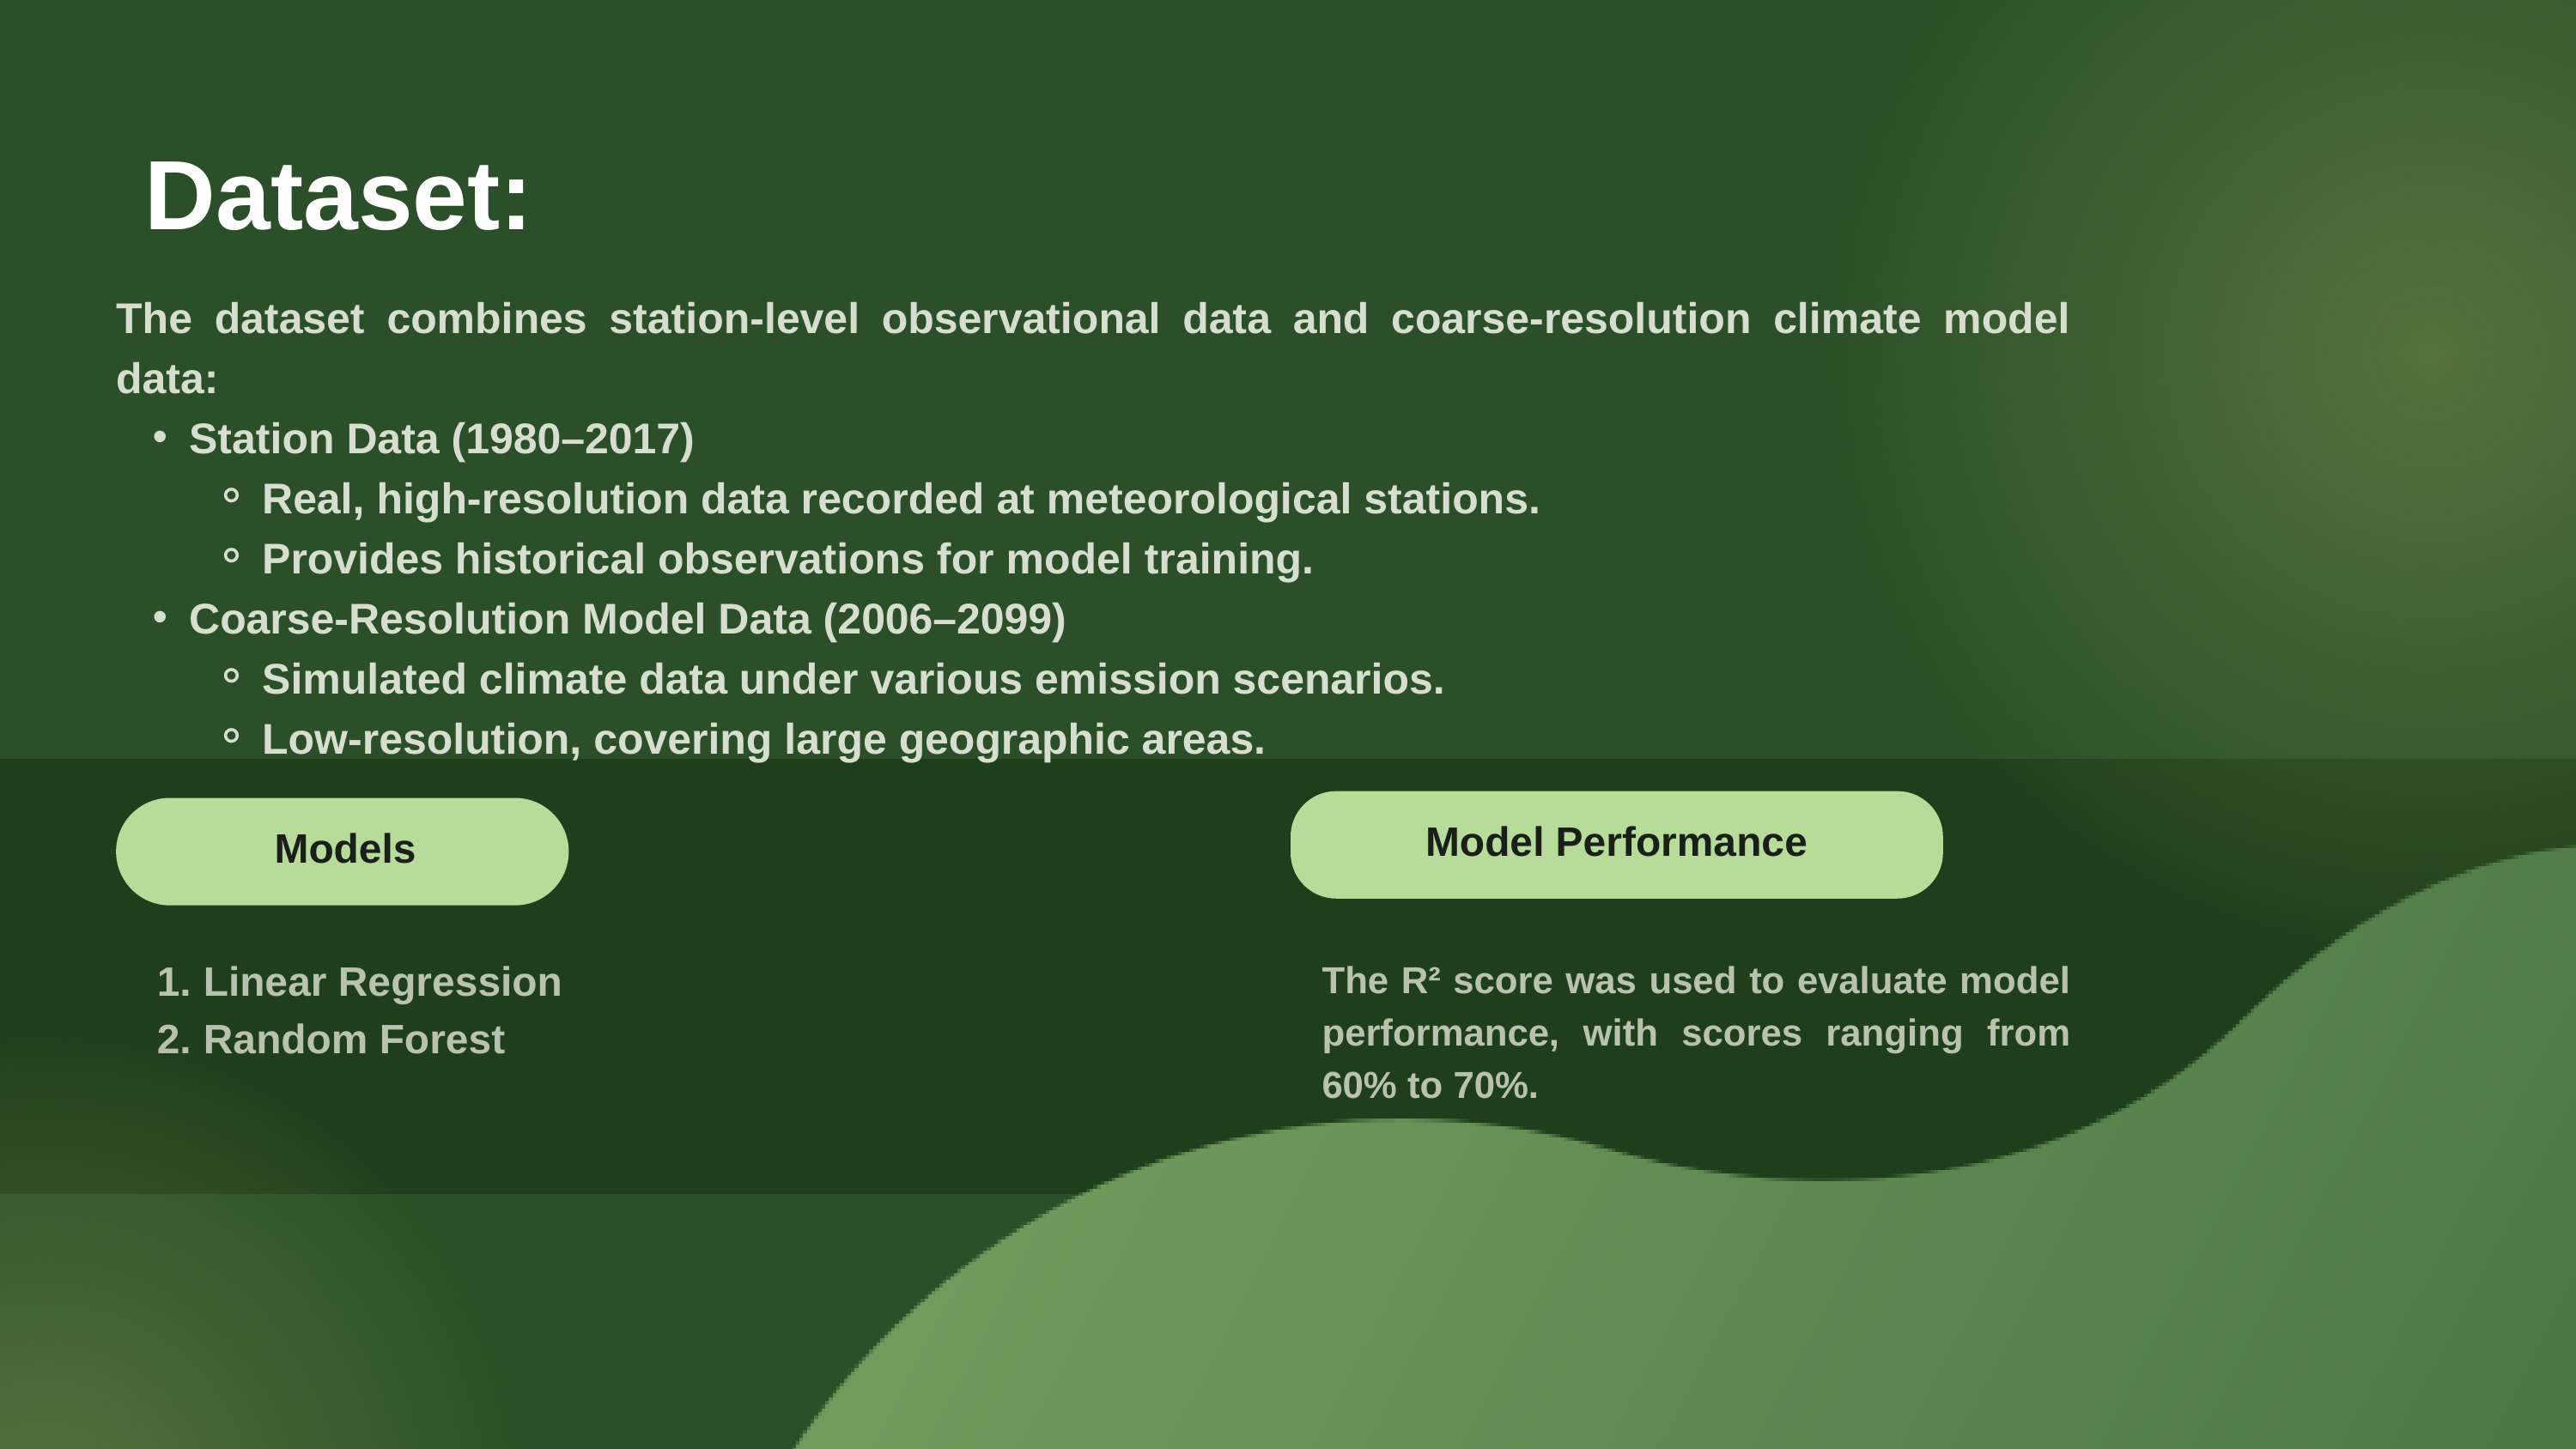

Dataset:
The dataset combines station-level observational data and coarse-resolution climate model data:
Station Data (1980–2017)
Real, high-resolution data recorded at meteorological stations.
Provides historical observations for model training.
Coarse-Resolution Model Data (2006–2099)
Simulated climate data under various emission scenarios.
Low-resolution, covering large geographic areas.

Model Performance
Models

 Linear Regression
 Random Forest
The R² score was used to evaluate model performance, with scores ranging from 60% to 70%.